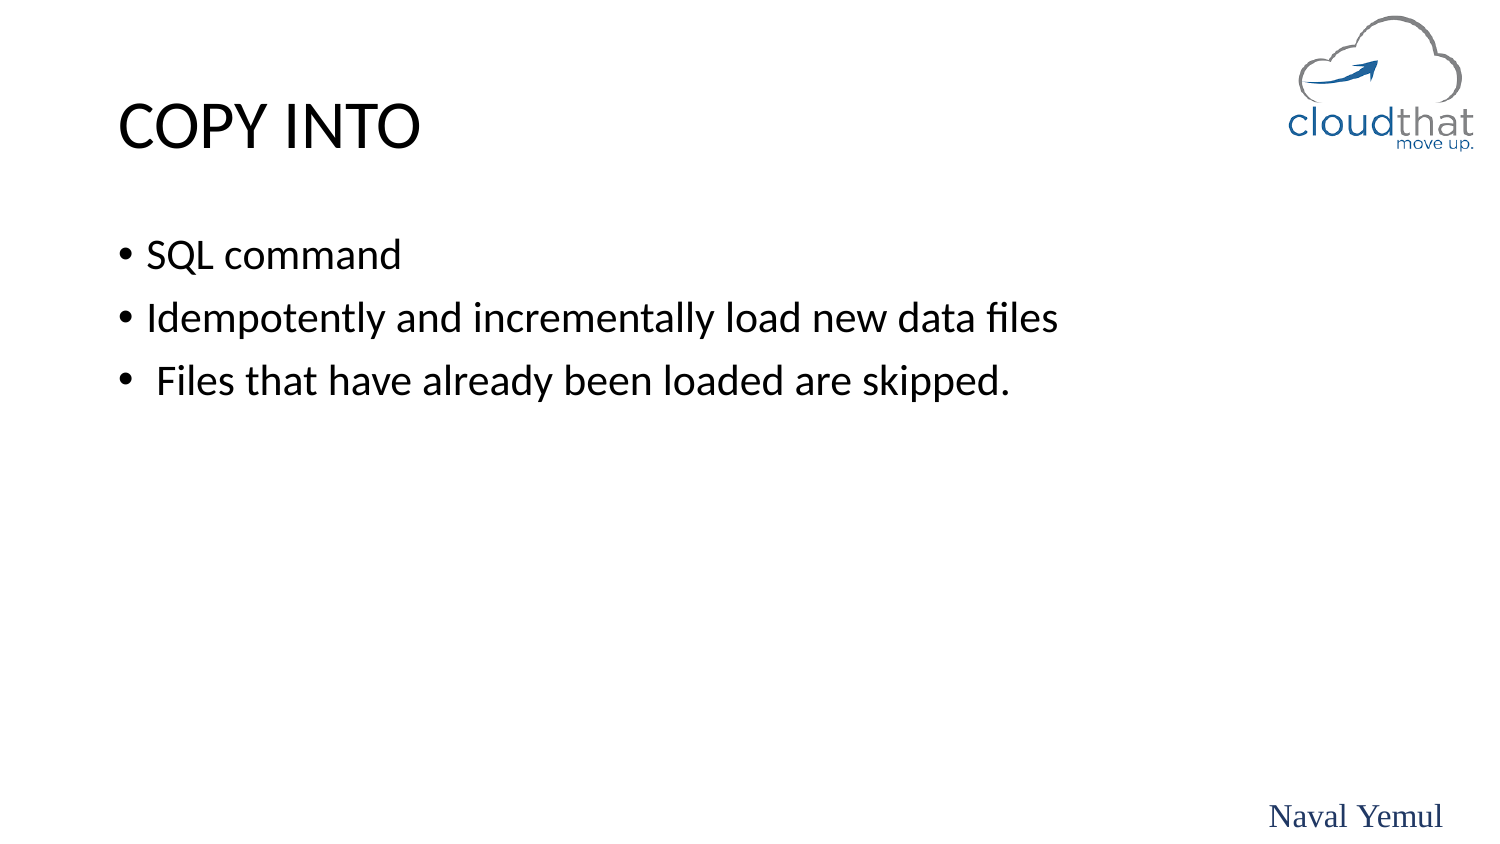

# COPY INTO
SQL command
Idempotently and incrementally load new data files
 Files that have already been loaded are skipped.

Naval Yemul